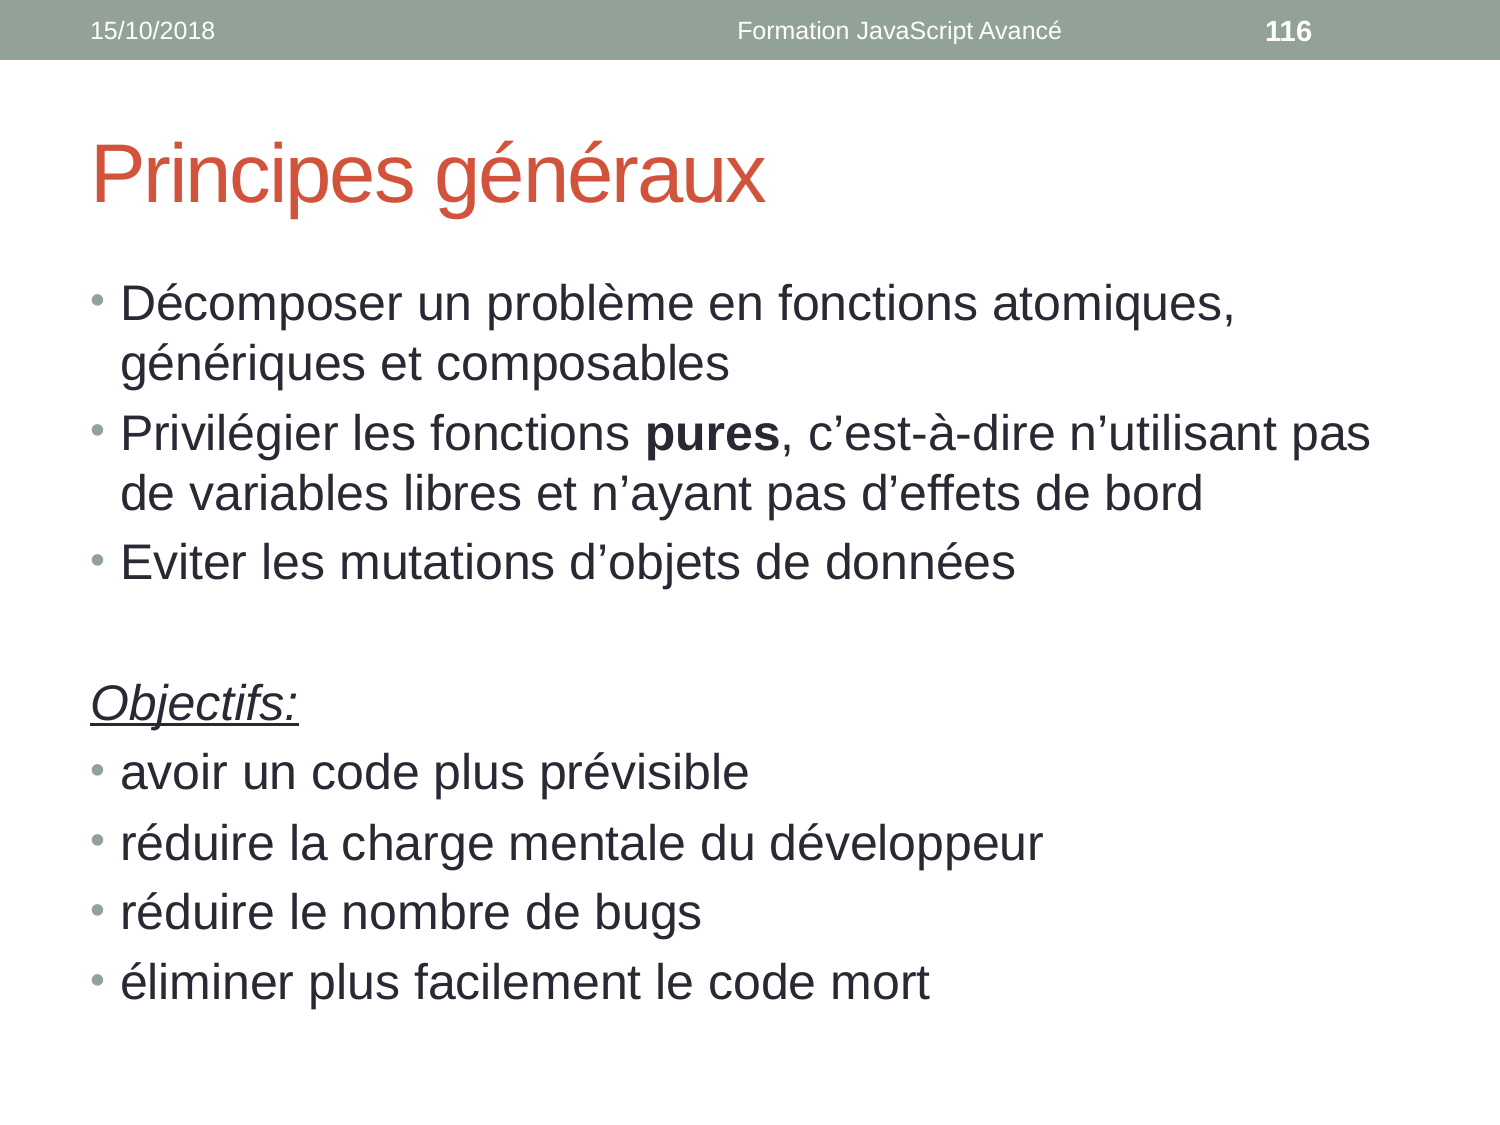

15/10/2018
Formation JavaScript Avancé
116
# Principes généraux
Décomposer un problème en fonctions atomiques, génériques et composables
Privilégier les fonctions pures, c’est-à-dire n’utilisant pas de variables libres et n’ayant pas d’effets de bord
Eviter les mutations d’objets de données

Objectifs:
avoir un code plus prévisible
réduire la charge mentale du développeur
réduire le nombre de bugs
éliminer plus facilement le code mort